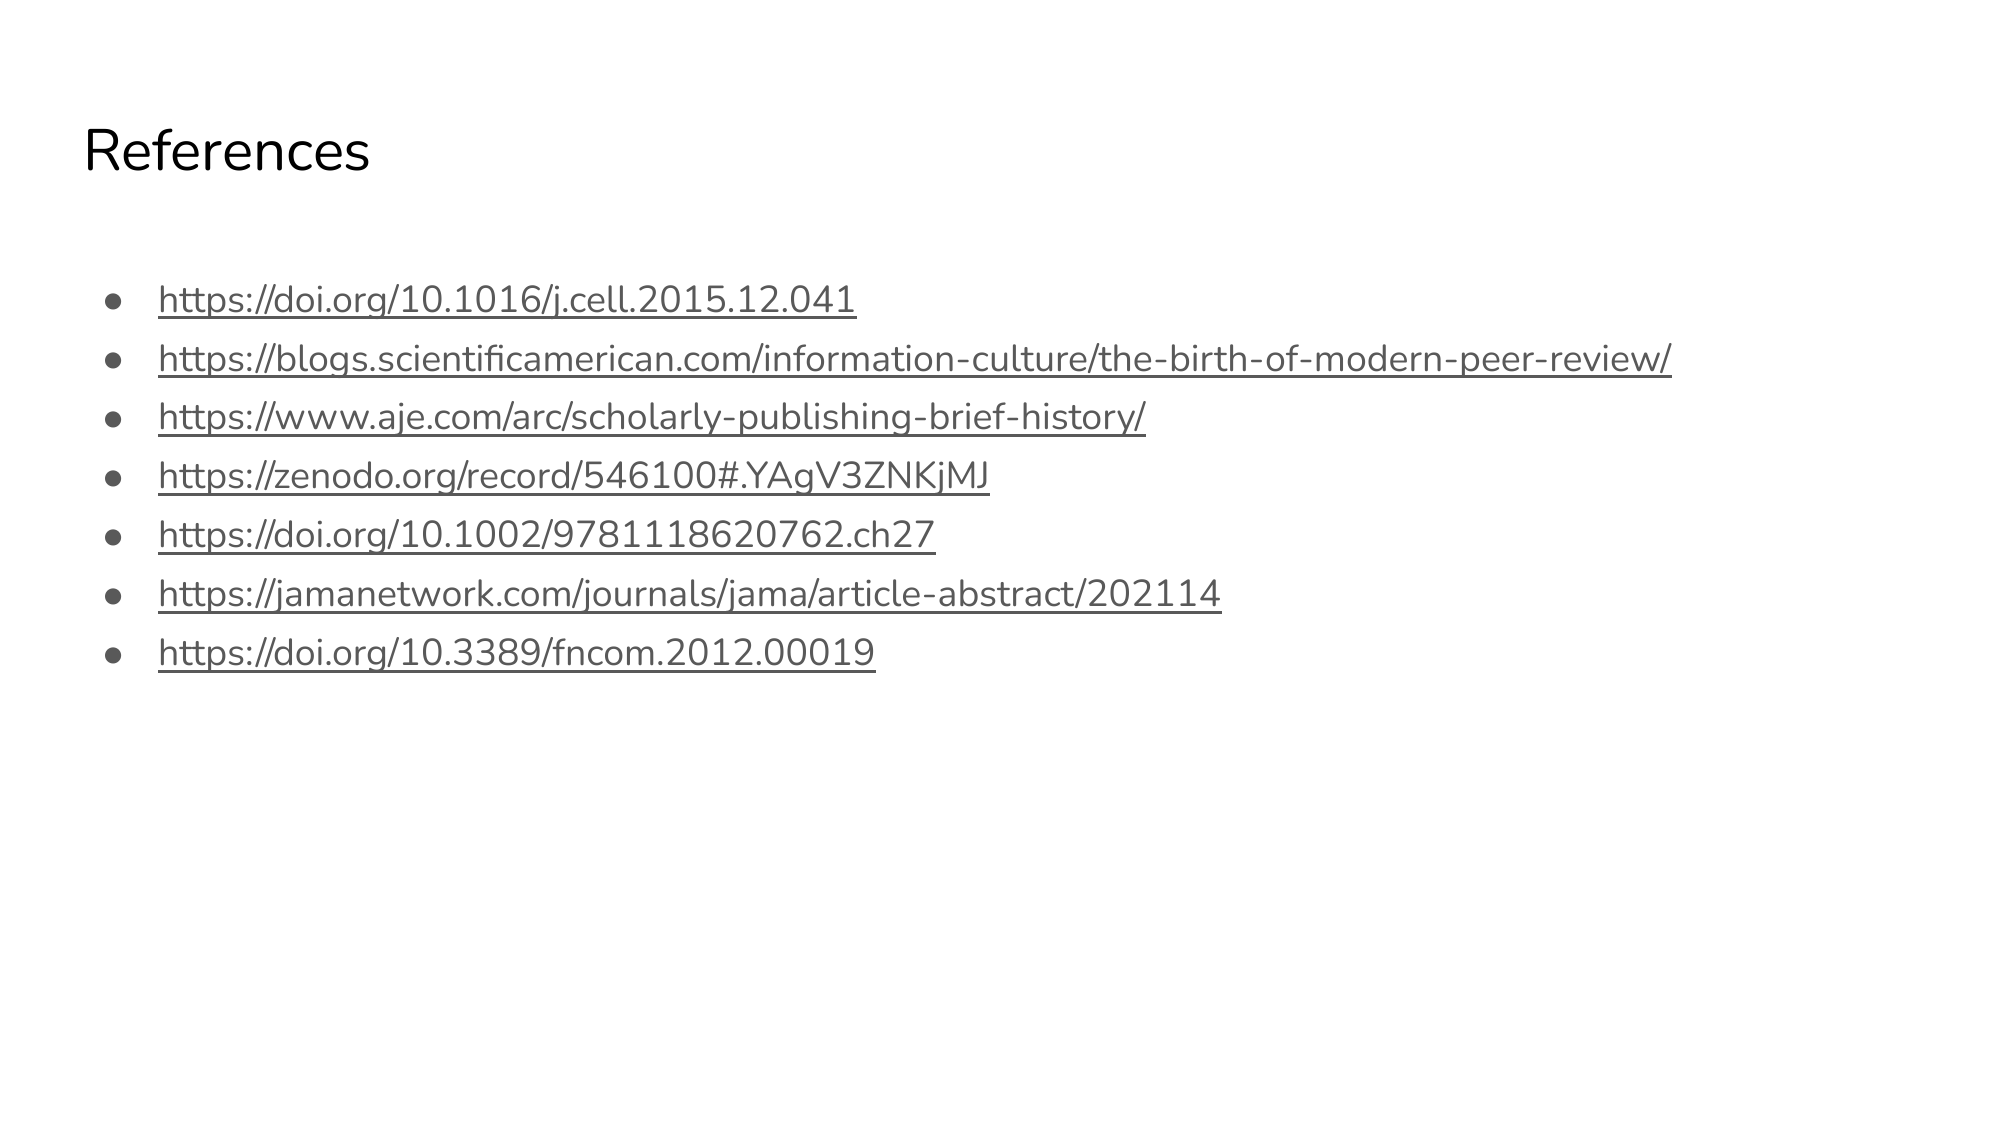

# References
https://doi.org/10.1016/j.cell.2015.12.041
https://blogs.scientificamerican.com/information-culture/the-birth-of-modern-peer-review/
https://www.aje.com/arc/scholarly-publishing-brief-history/
https://zenodo.org/record/546100#.YAgV3ZNKjMJ
https://doi.org/10.1002/9781118620762.ch27
https://jamanetwork.com/journals/jama/article-abstract/202114
https://doi.org/10.3389/fncom.2012.00019